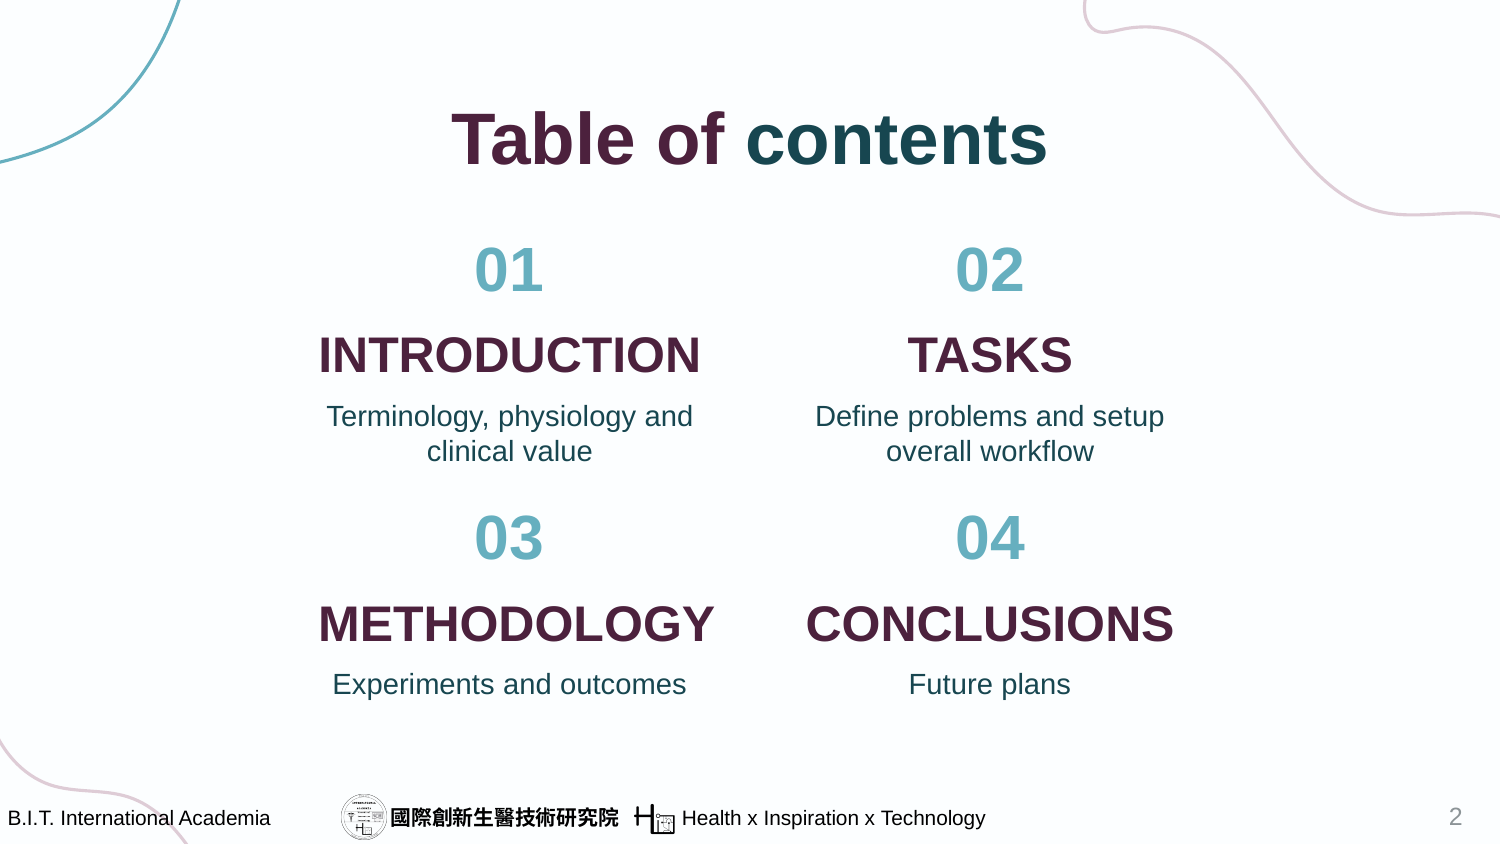

Table of contents
01
02
# INTRODUCTION
TASKS
Terminology, physiology and clinical value
Define problems and setup overall workflow
03
04
METHODOLOGY
CONCLUSIONS
Experiments and outcomes
Future plans
2